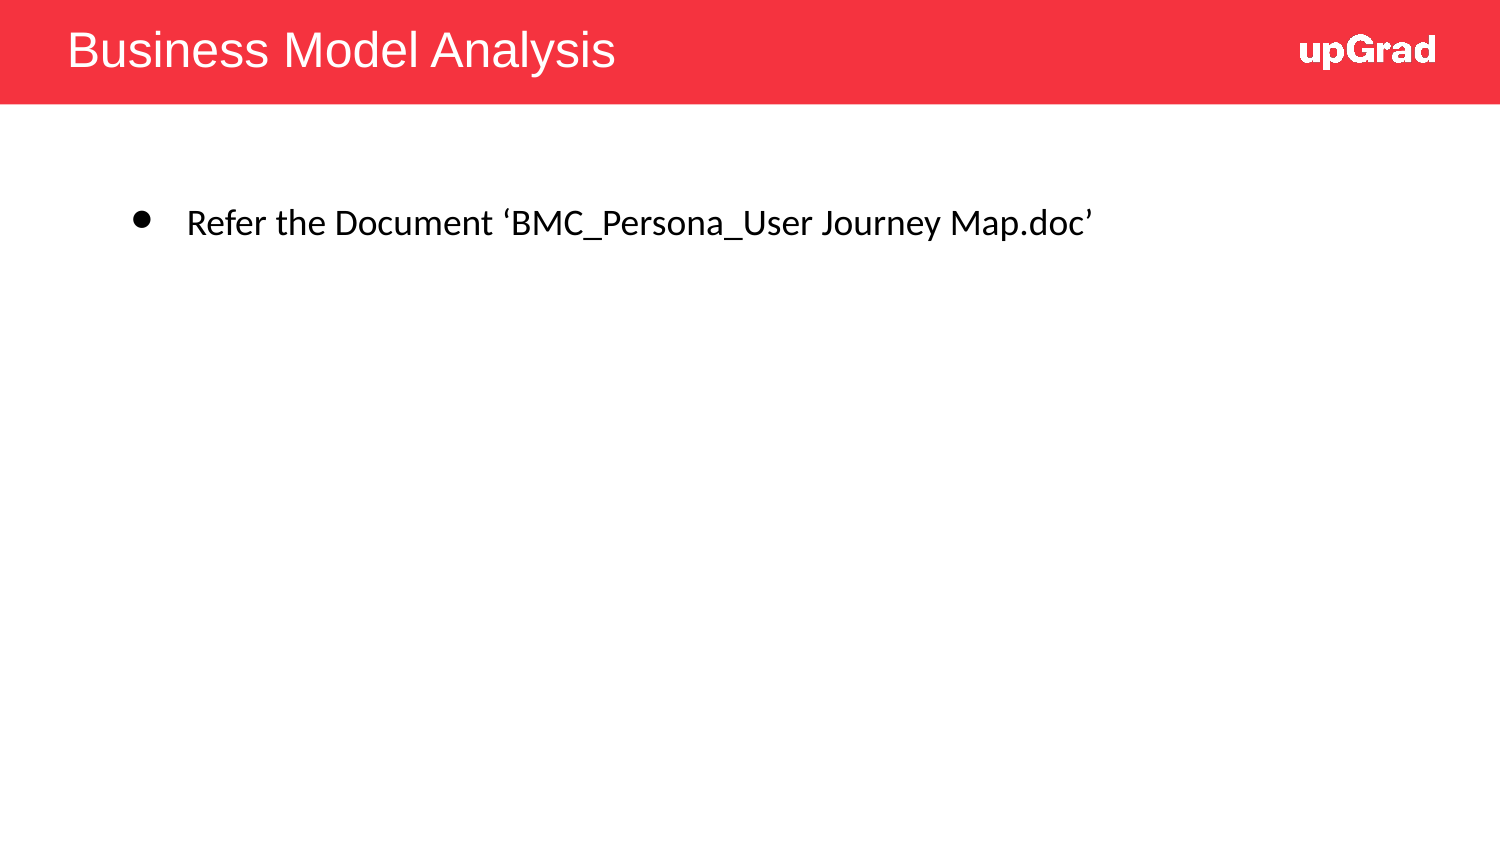

# Business Model Analysis
Refer the Document ‘BMC_Persona_User Journey Map.doc’